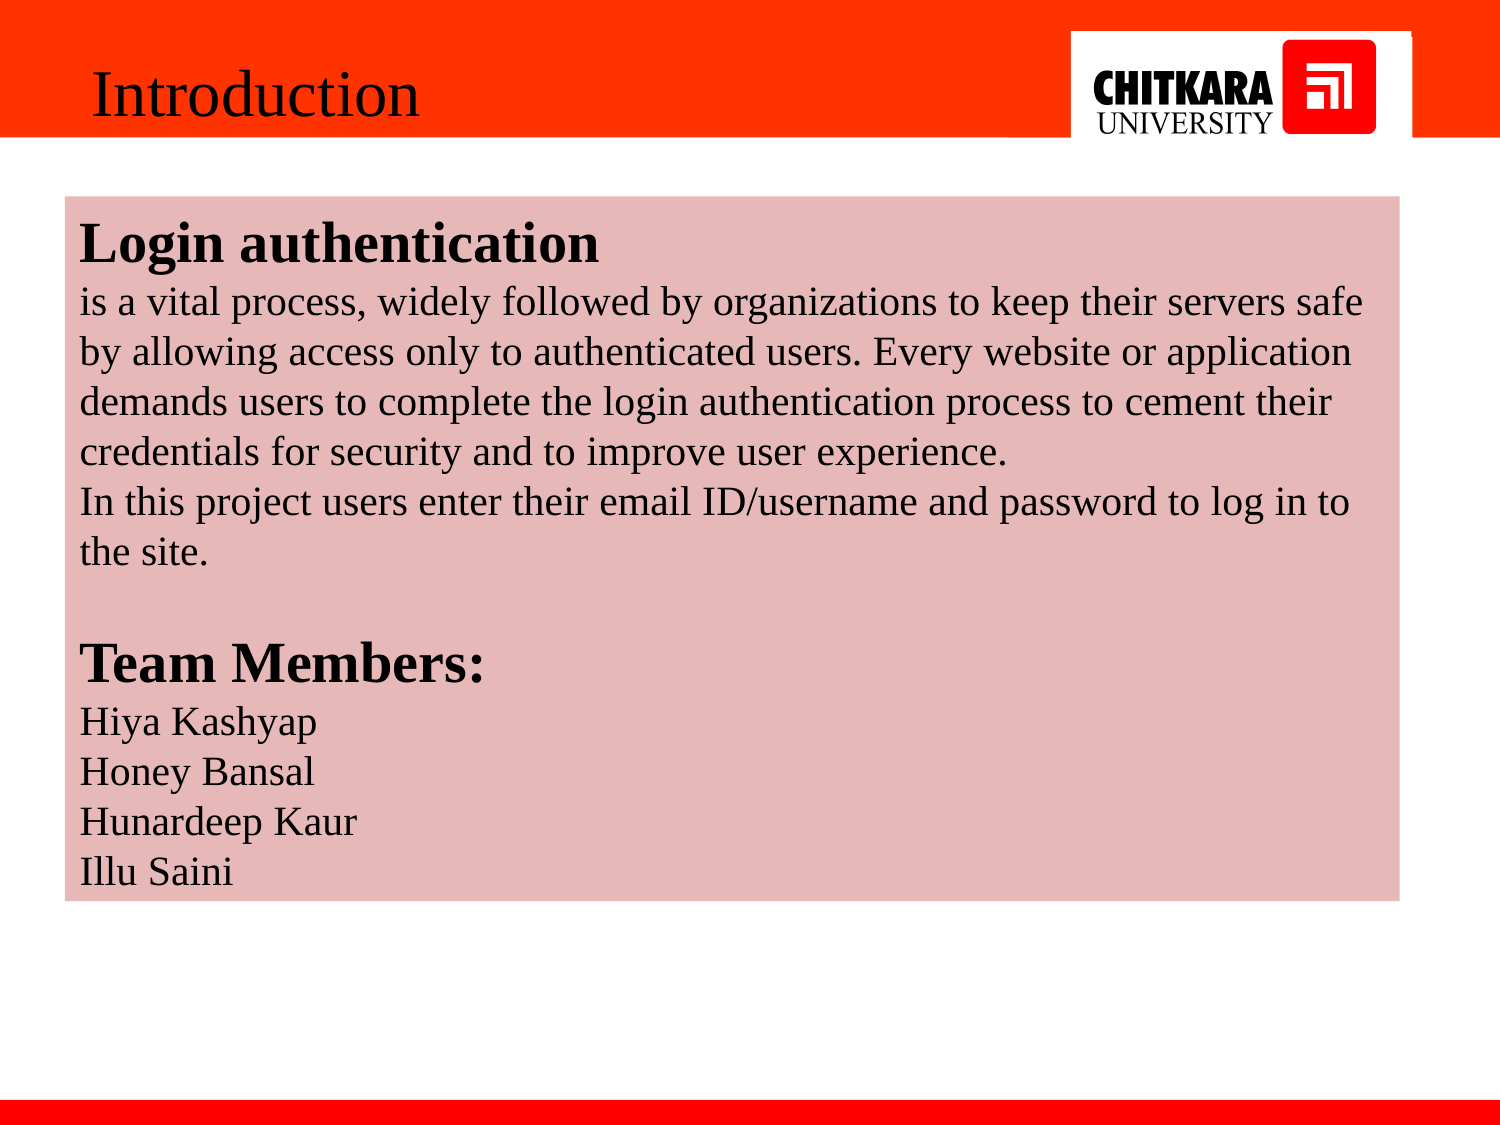

Introduction
Login authentication
is a vital process, widely followed by organizations to keep their servers safe by allowing access only to authenticated users. Every website or application demands users to complete the login authentication process to cement their credentials for security and to improve user experience.
In this project users enter their email ID/username and password to log in to the site.

Team Members:
Hiya Kashyap
Honey Bansal
Hunardeep Kaur
Illu Saini